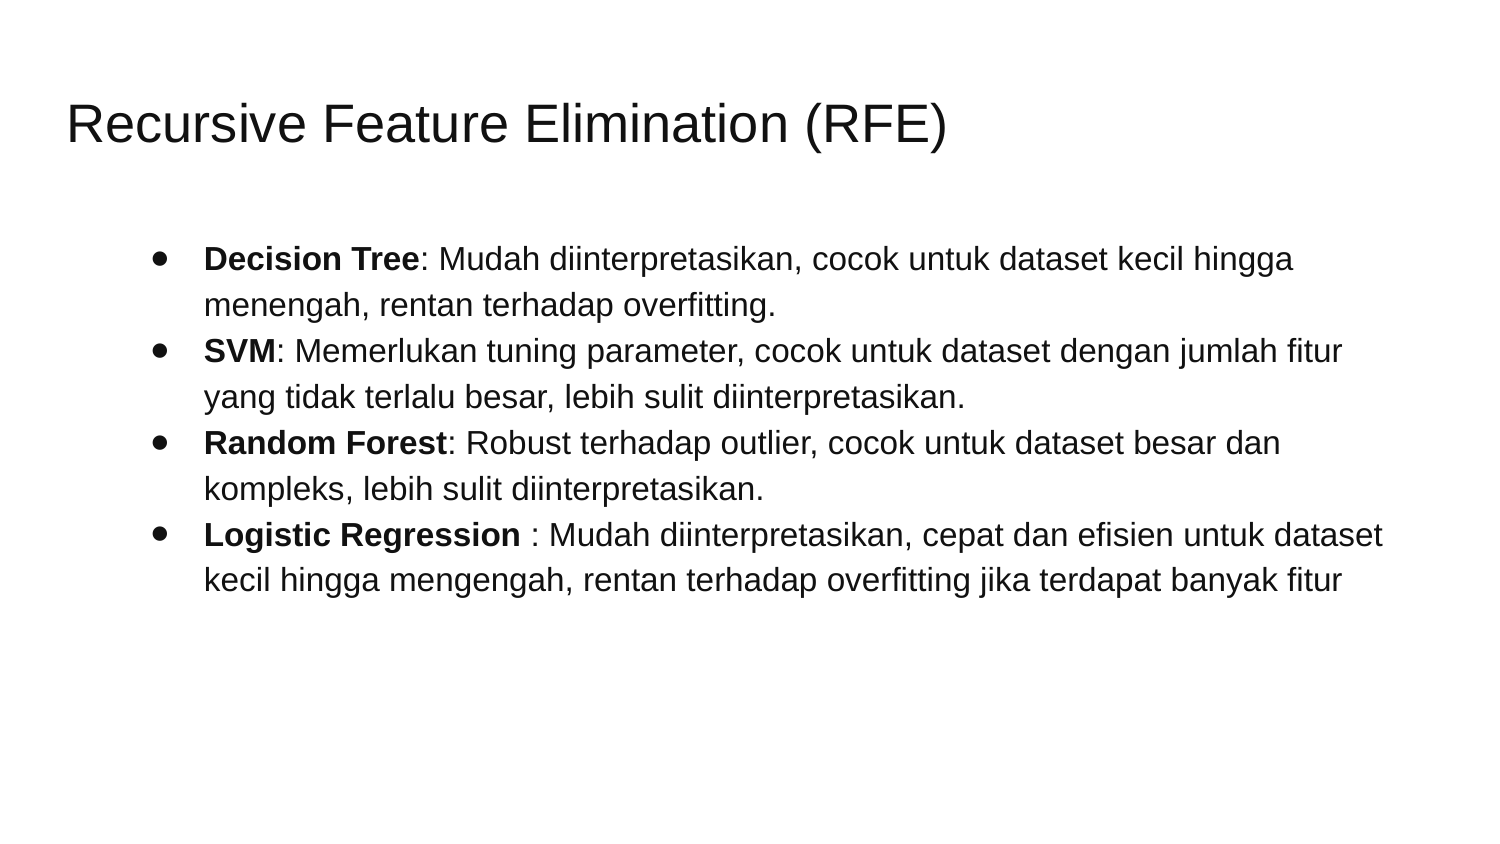

# Recursive Feature Elimination (RFE)
Decision Tree: Mudah diinterpretasikan, cocok untuk dataset kecil hingga menengah, rentan terhadap overfitting.
SVM: Memerlukan tuning parameter, cocok untuk dataset dengan jumlah fitur yang tidak terlalu besar, lebih sulit diinterpretasikan.
Random Forest: Robust terhadap outlier, cocok untuk dataset besar dan kompleks, lebih sulit diinterpretasikan.
Logistic Regression : Mudah diinterpretasikan, cepat dan efisien untuk dataset kecil hingga mengengah, rentan terhadap overfitting jika terdapat banyak fitur